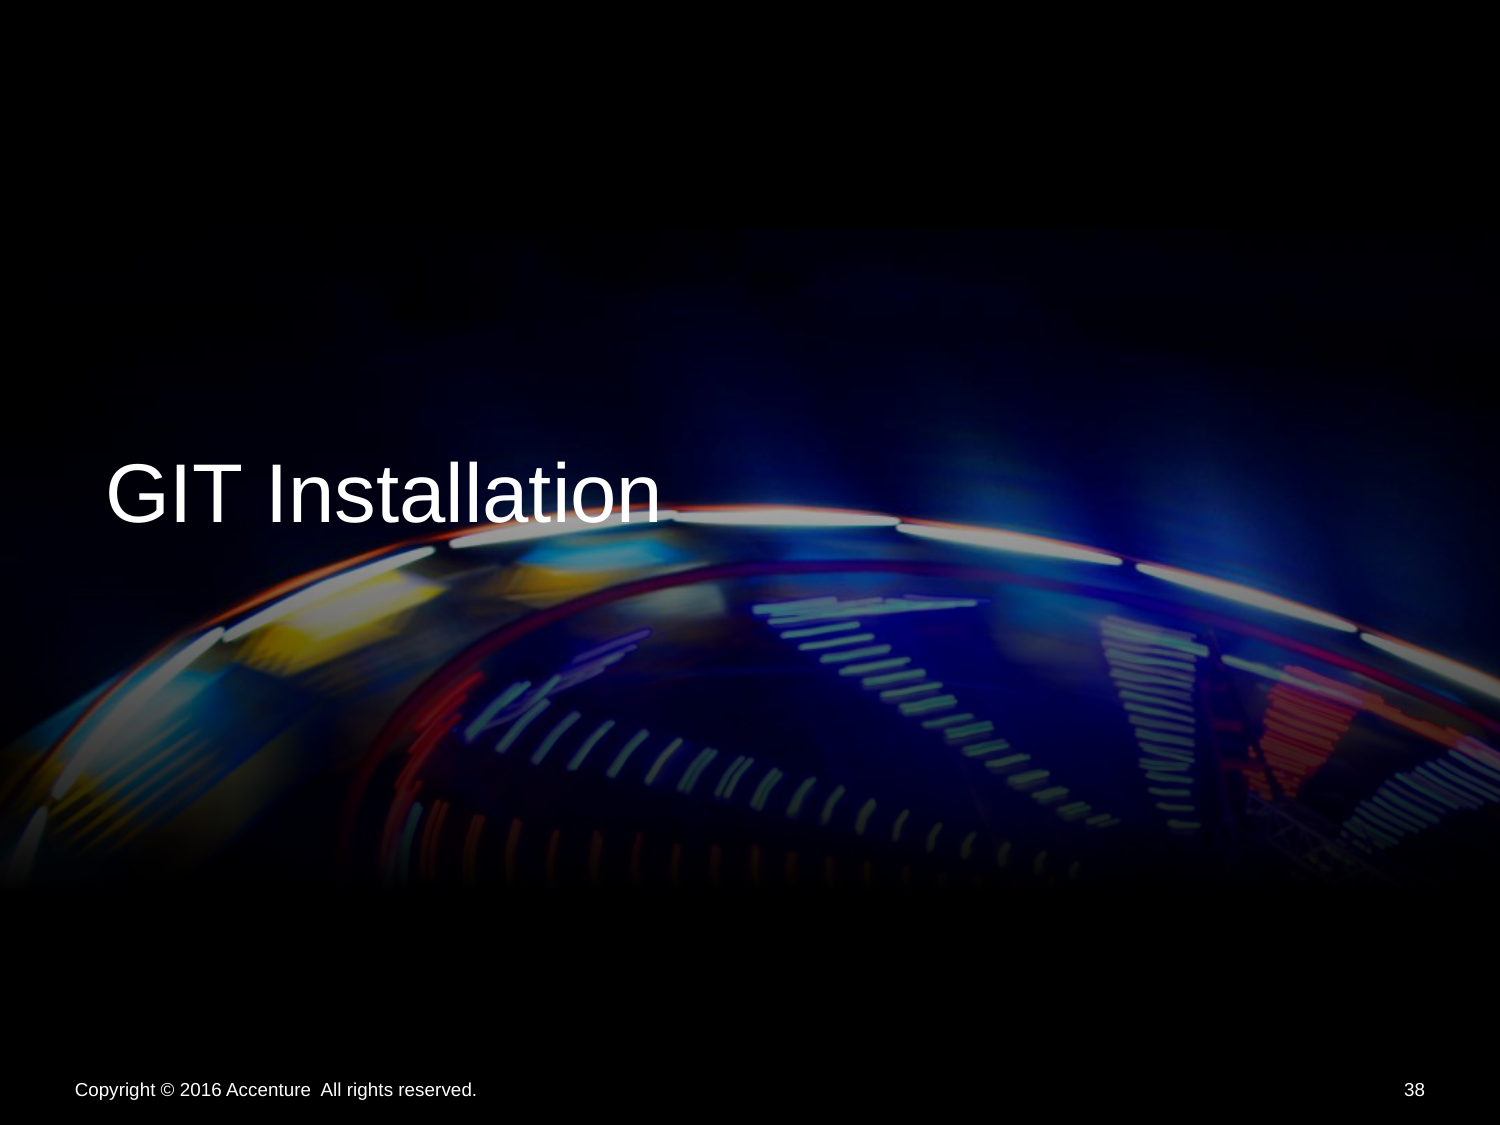

GIT Installation
Copyright © 2016 Accenture  All rights reserved.
38